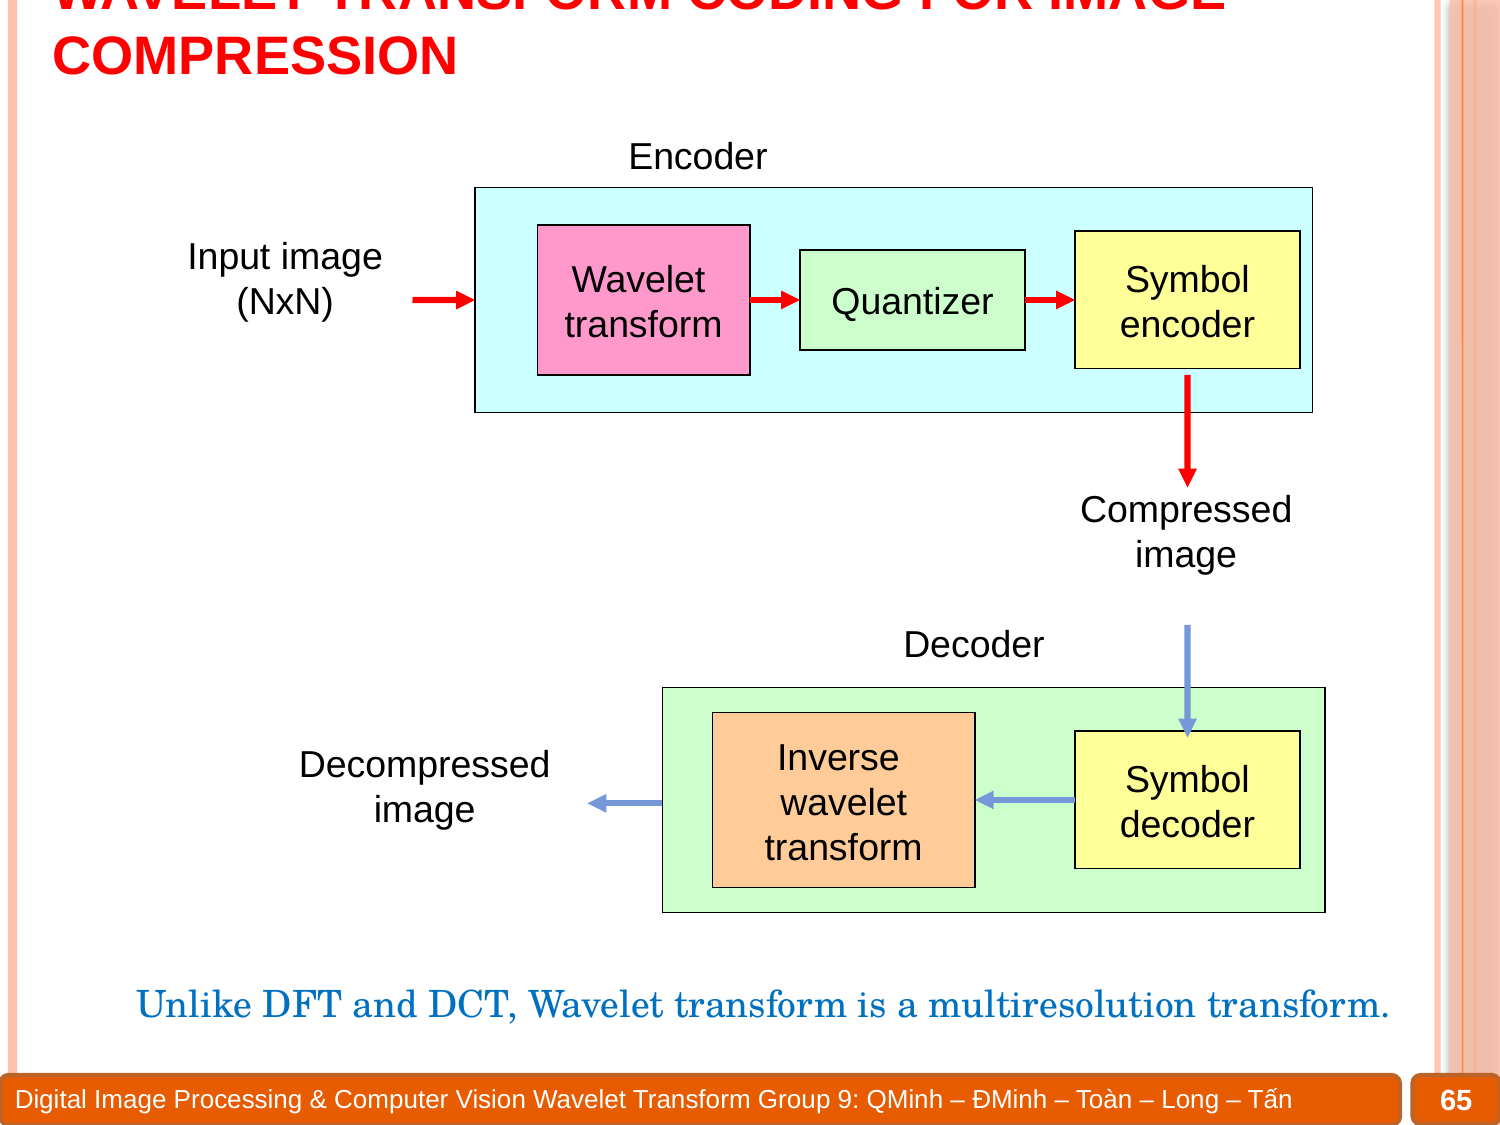

# Wavelet Transform Coding for Image Compression
Encoder

Input image
(NxN)
Wavelet
transform
Symbol
encoder
Quantizer

Compressed
image
Decoder

Inverse
wavelet
transform
Symbol
decoder
Decompressed
image
Unlike DFT and DCT, Wavelet transform is a multiresolution transform.
65